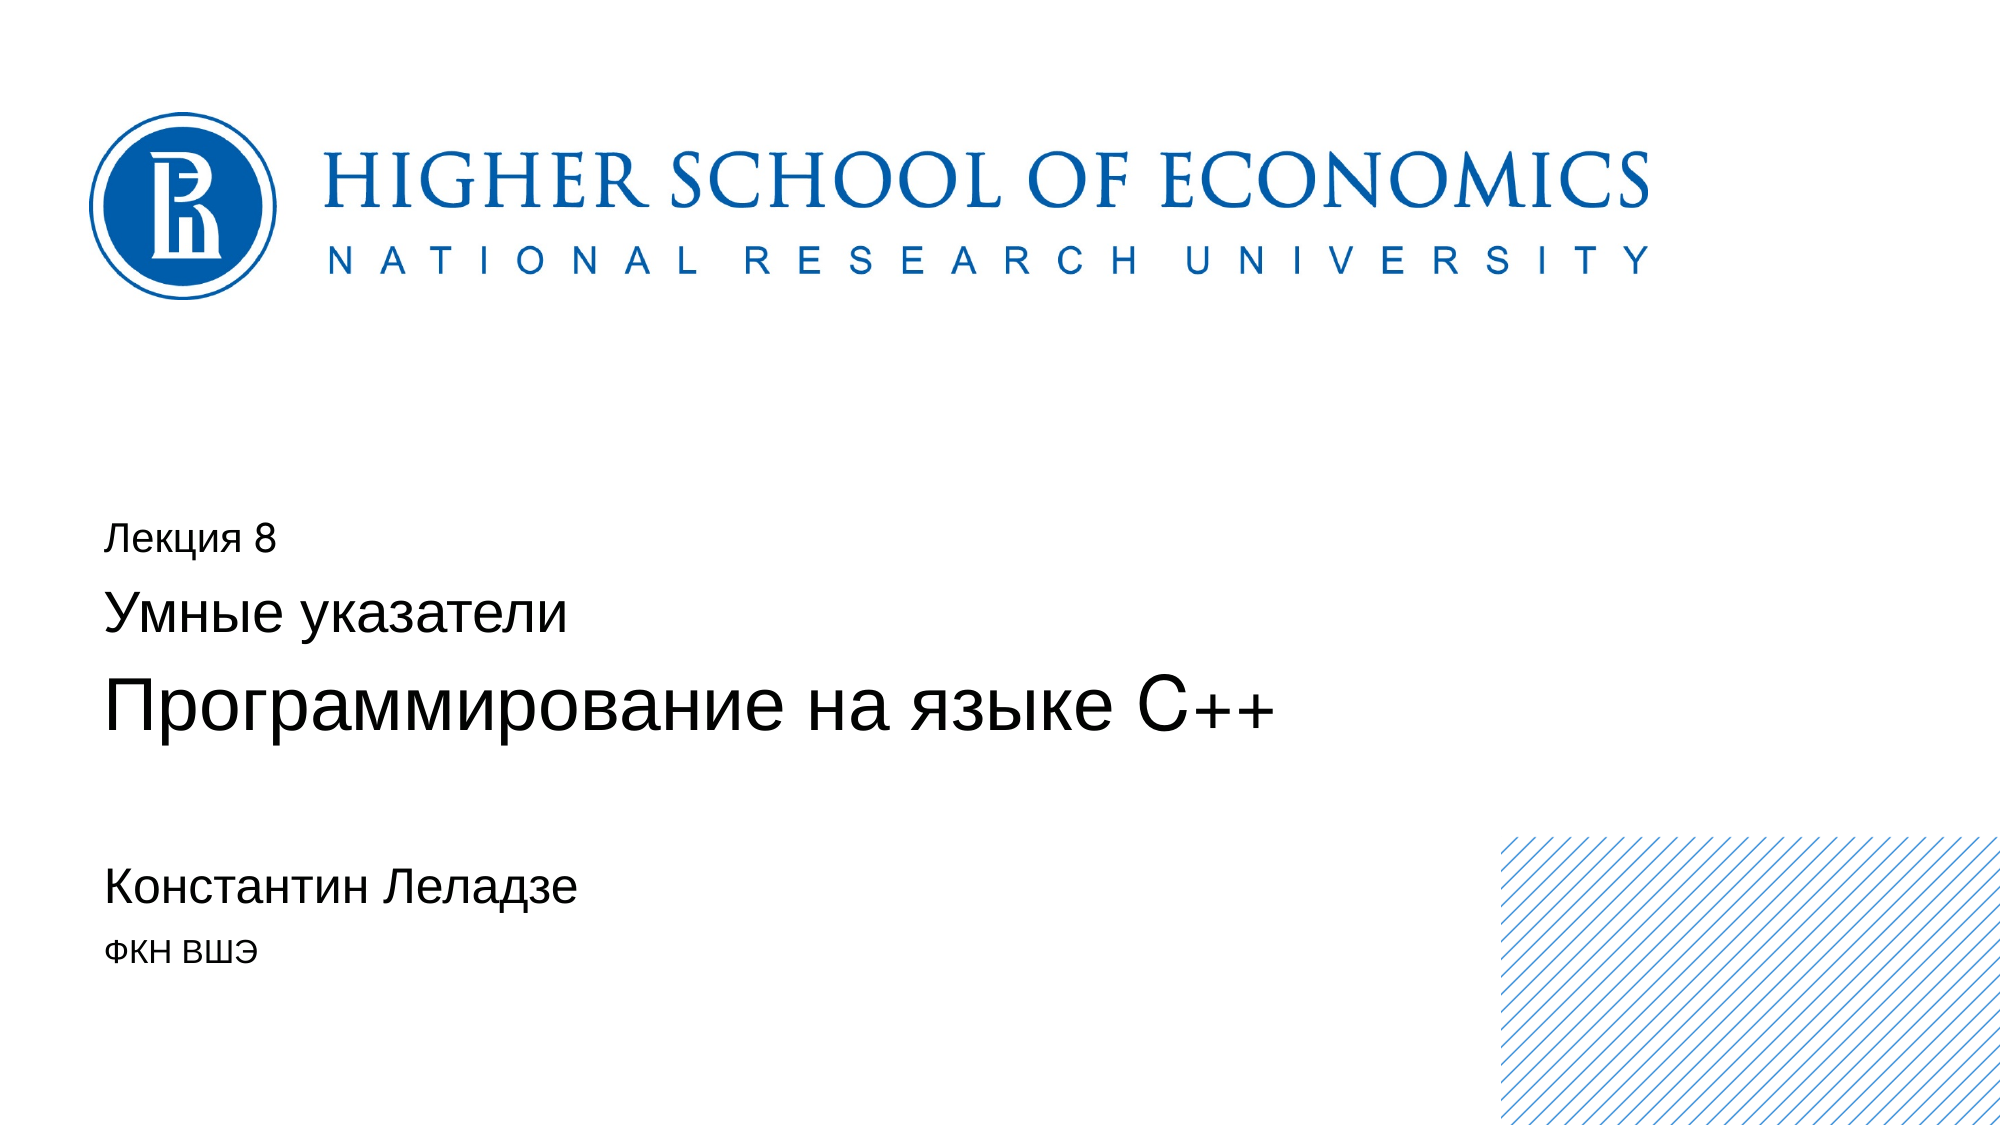

Лекция 8
Умные указатели
Программирование на языке C++

Константин Леладзе
ФКН ВШЭ